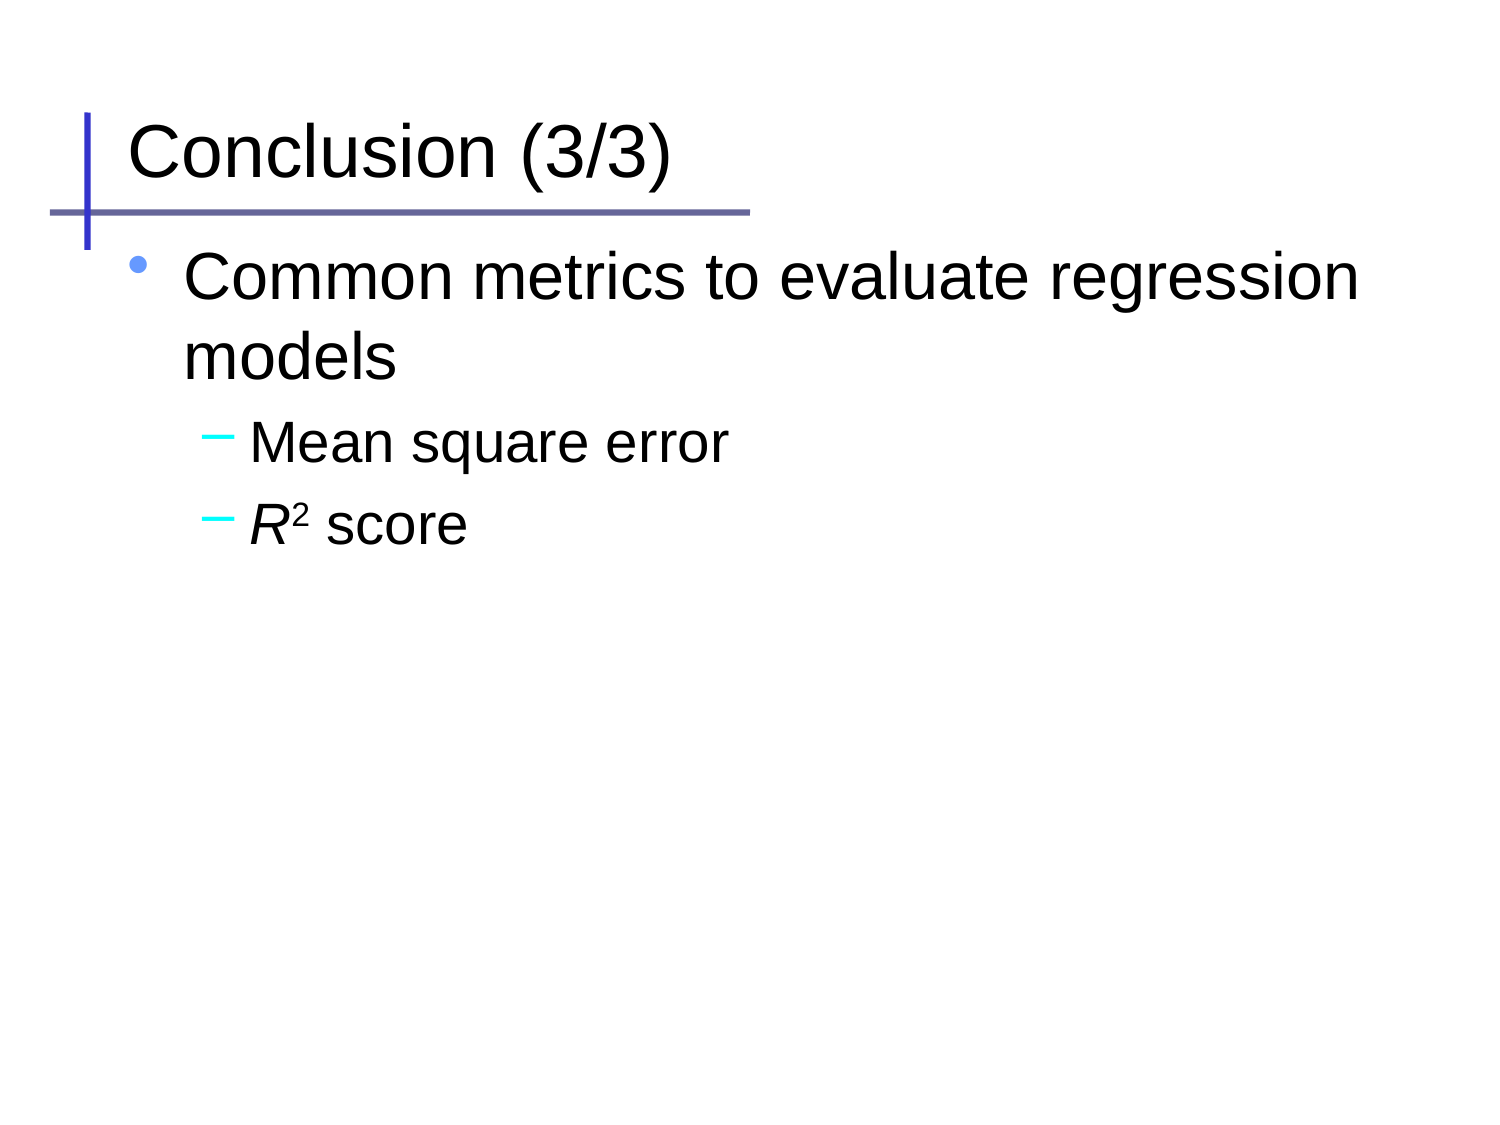

# Conclusion (3/3)
Common metrics to evaluate regression models
Mean square error
R2 score